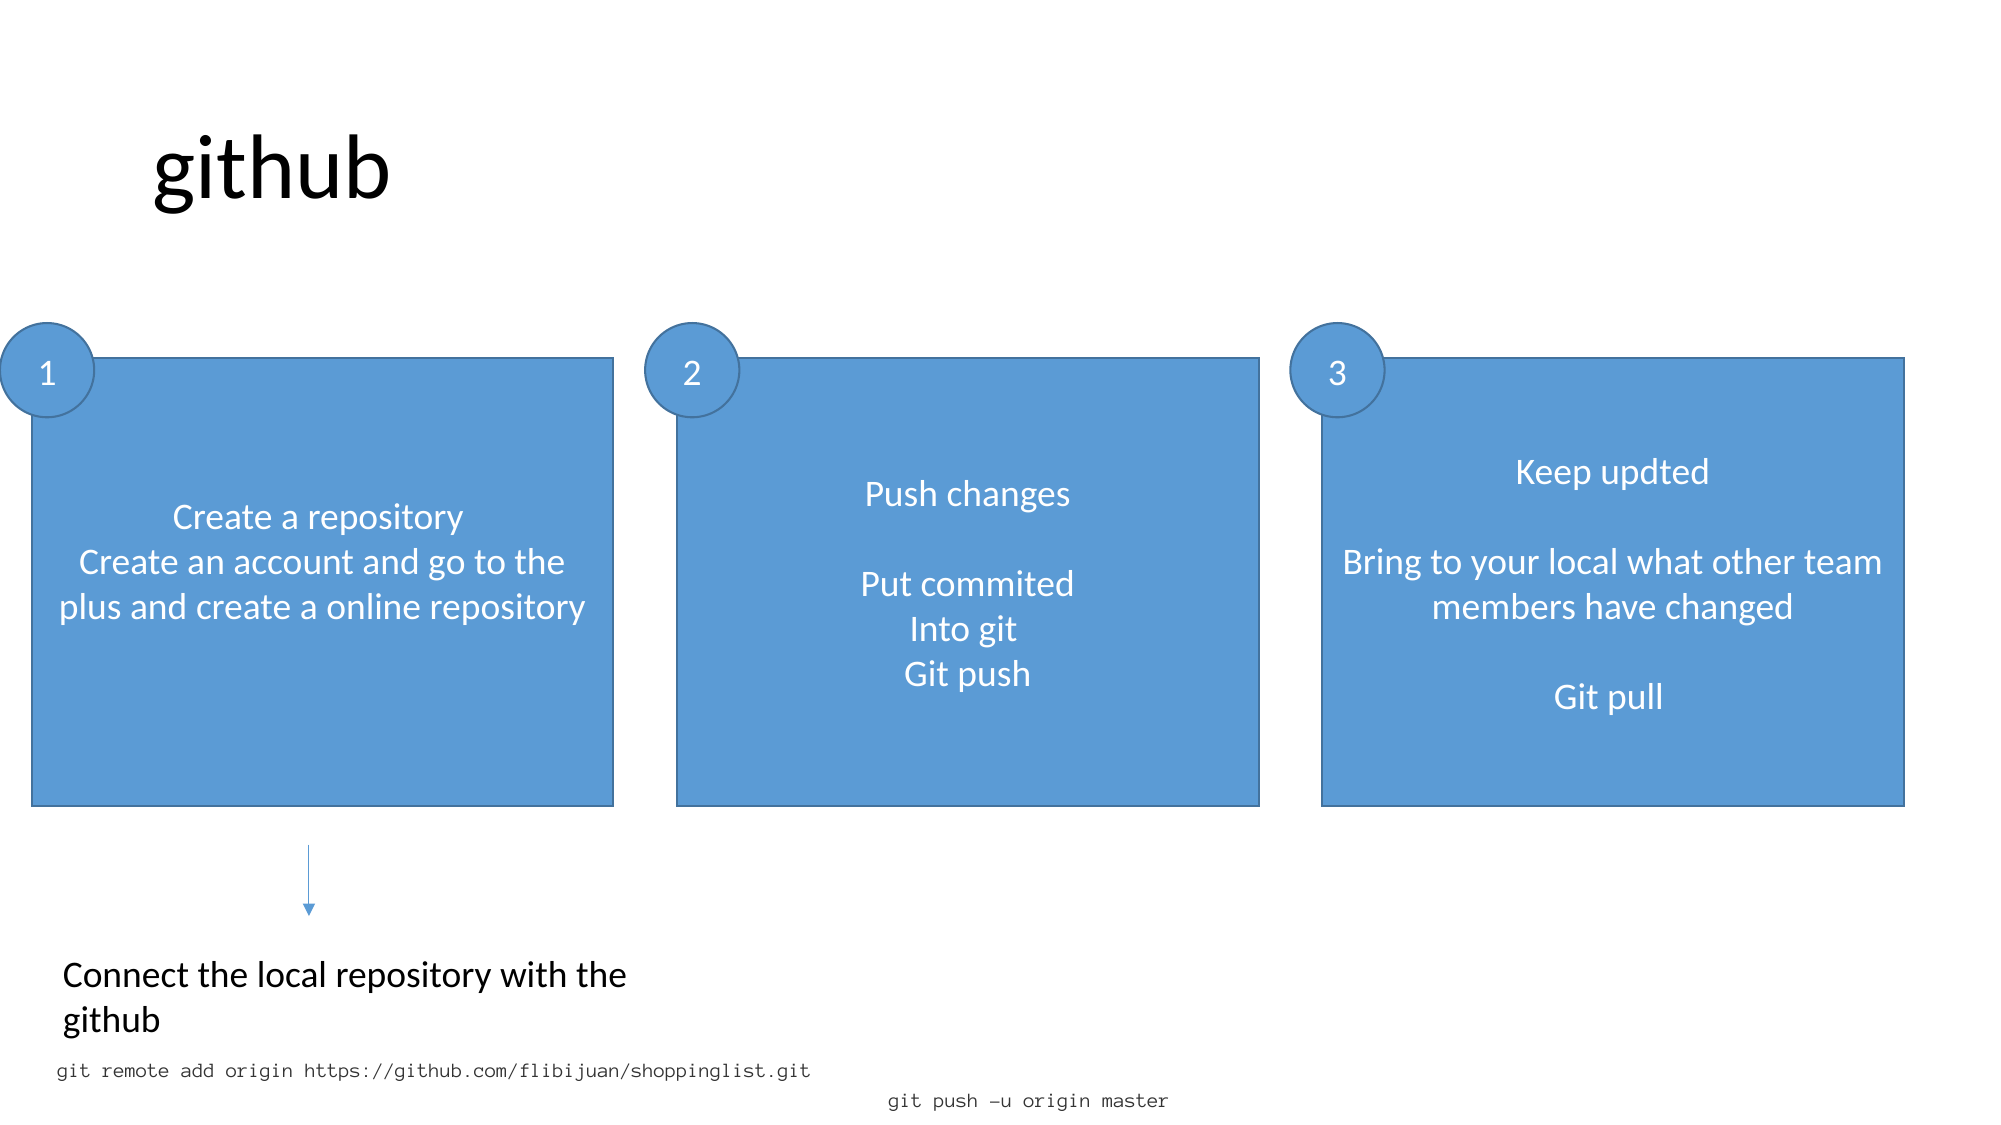

# github
1
2
3
Create a repository
Create an account and go to the plus and create a online repository

Push changes

Put commited
Into git
Git push
Keep updted

Bring to your local what other team members have changed

Git pull
Connect the local repository with the github

git remote add origin https://github.com/flibijuan/shoppinglist.git
git push -u origin master